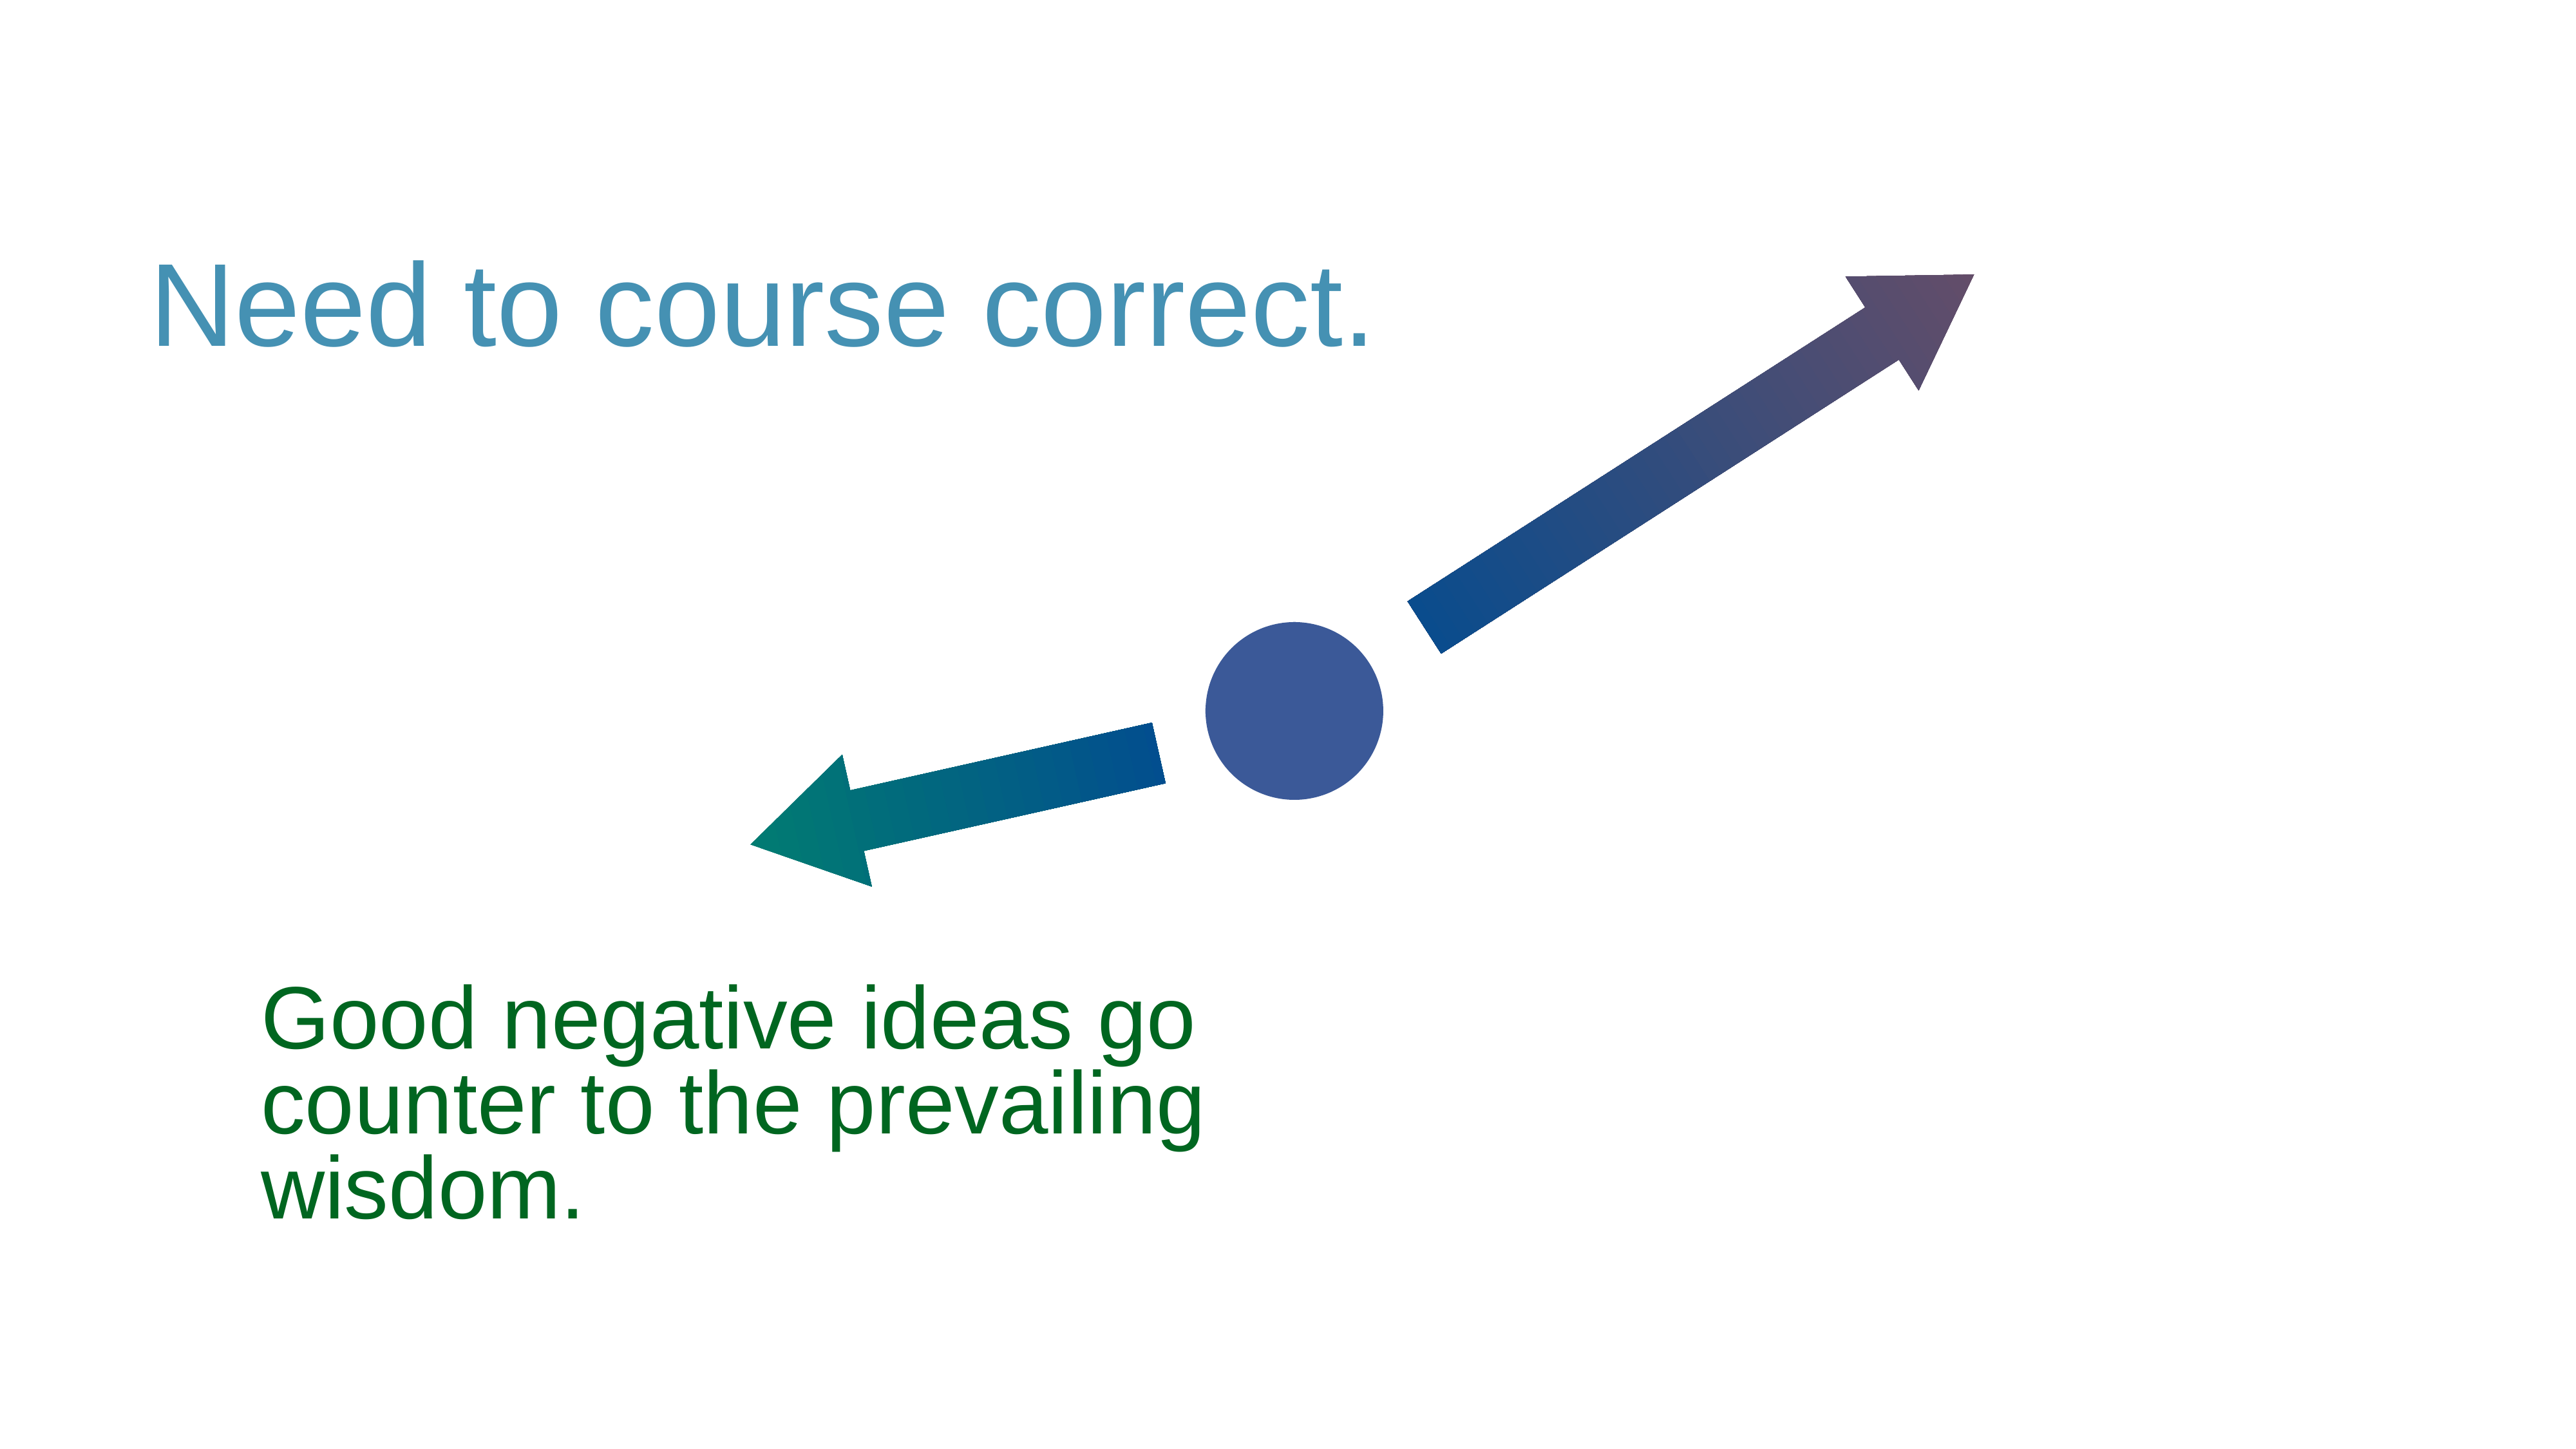

# Need to course correct.

Good negative ideas go counter to the prevailing wisdom.